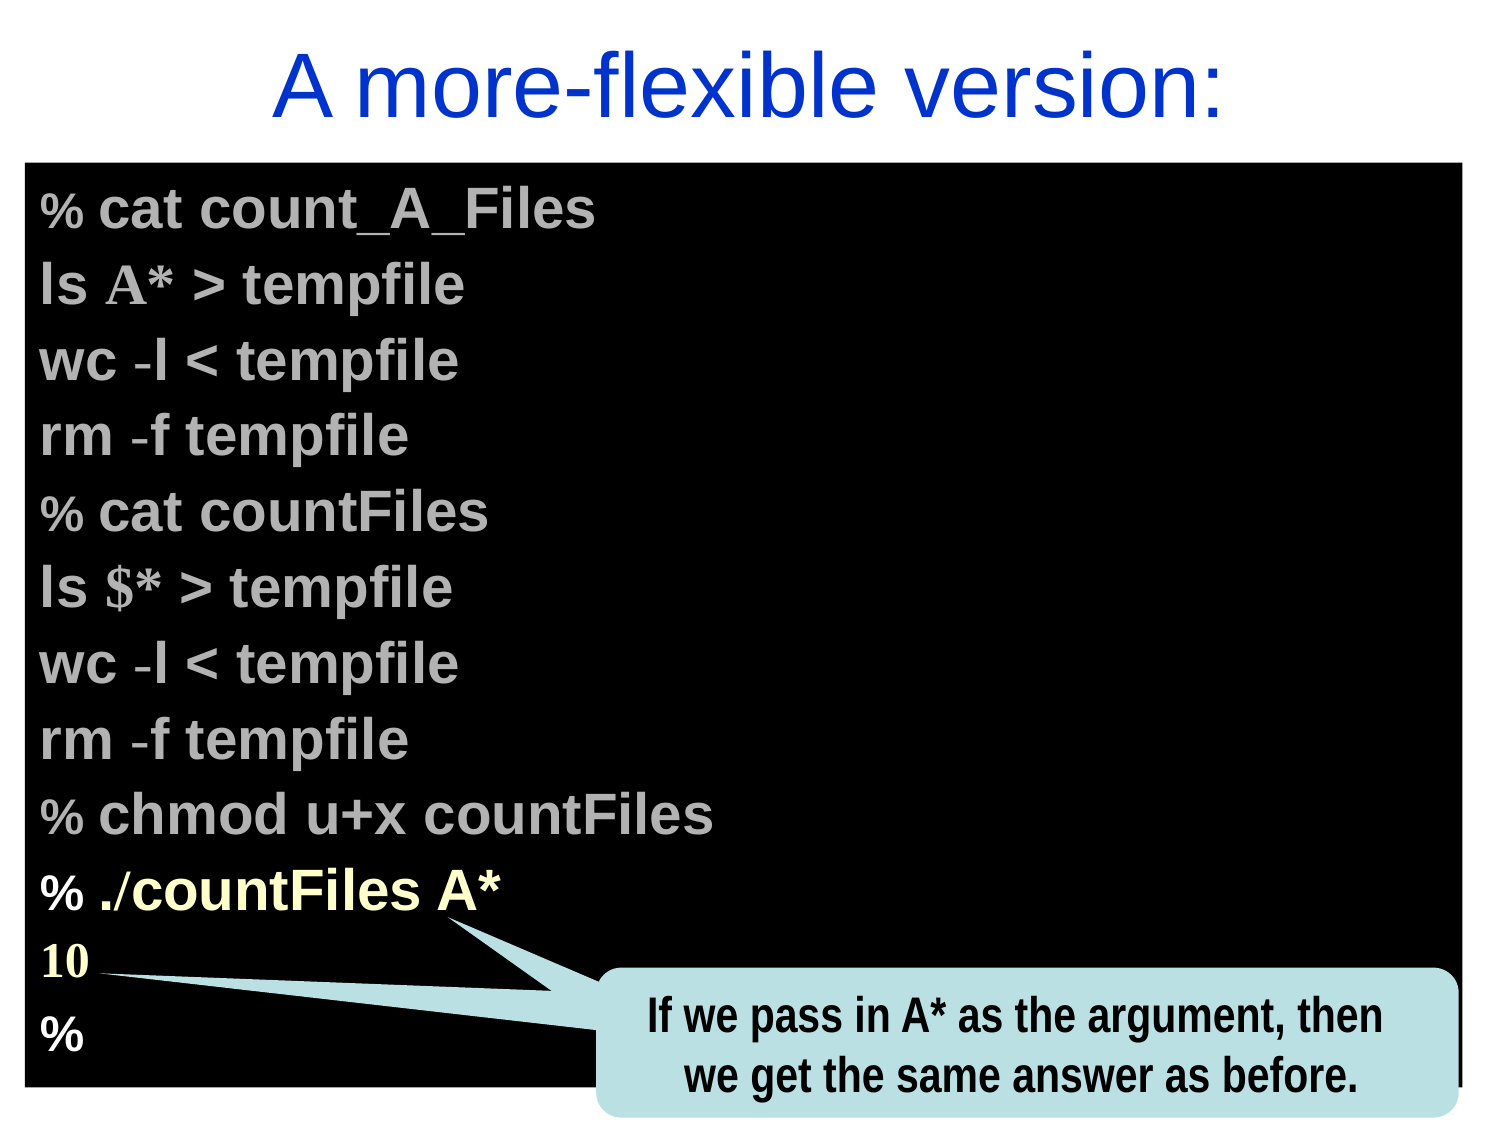

A more-flexible version:
% cat count_A_Files
ls A* > tempfile
wc -l < tempfile
rm -f tempfile
% cat countFiles
ls $* > tempfile
wc -l < tempfile
rm -f tempfile
% chmod u+x countFiles
% ./countFiles A*
10
% u c A*

If we pass in A* as the argument, then   we get the same answer as before.